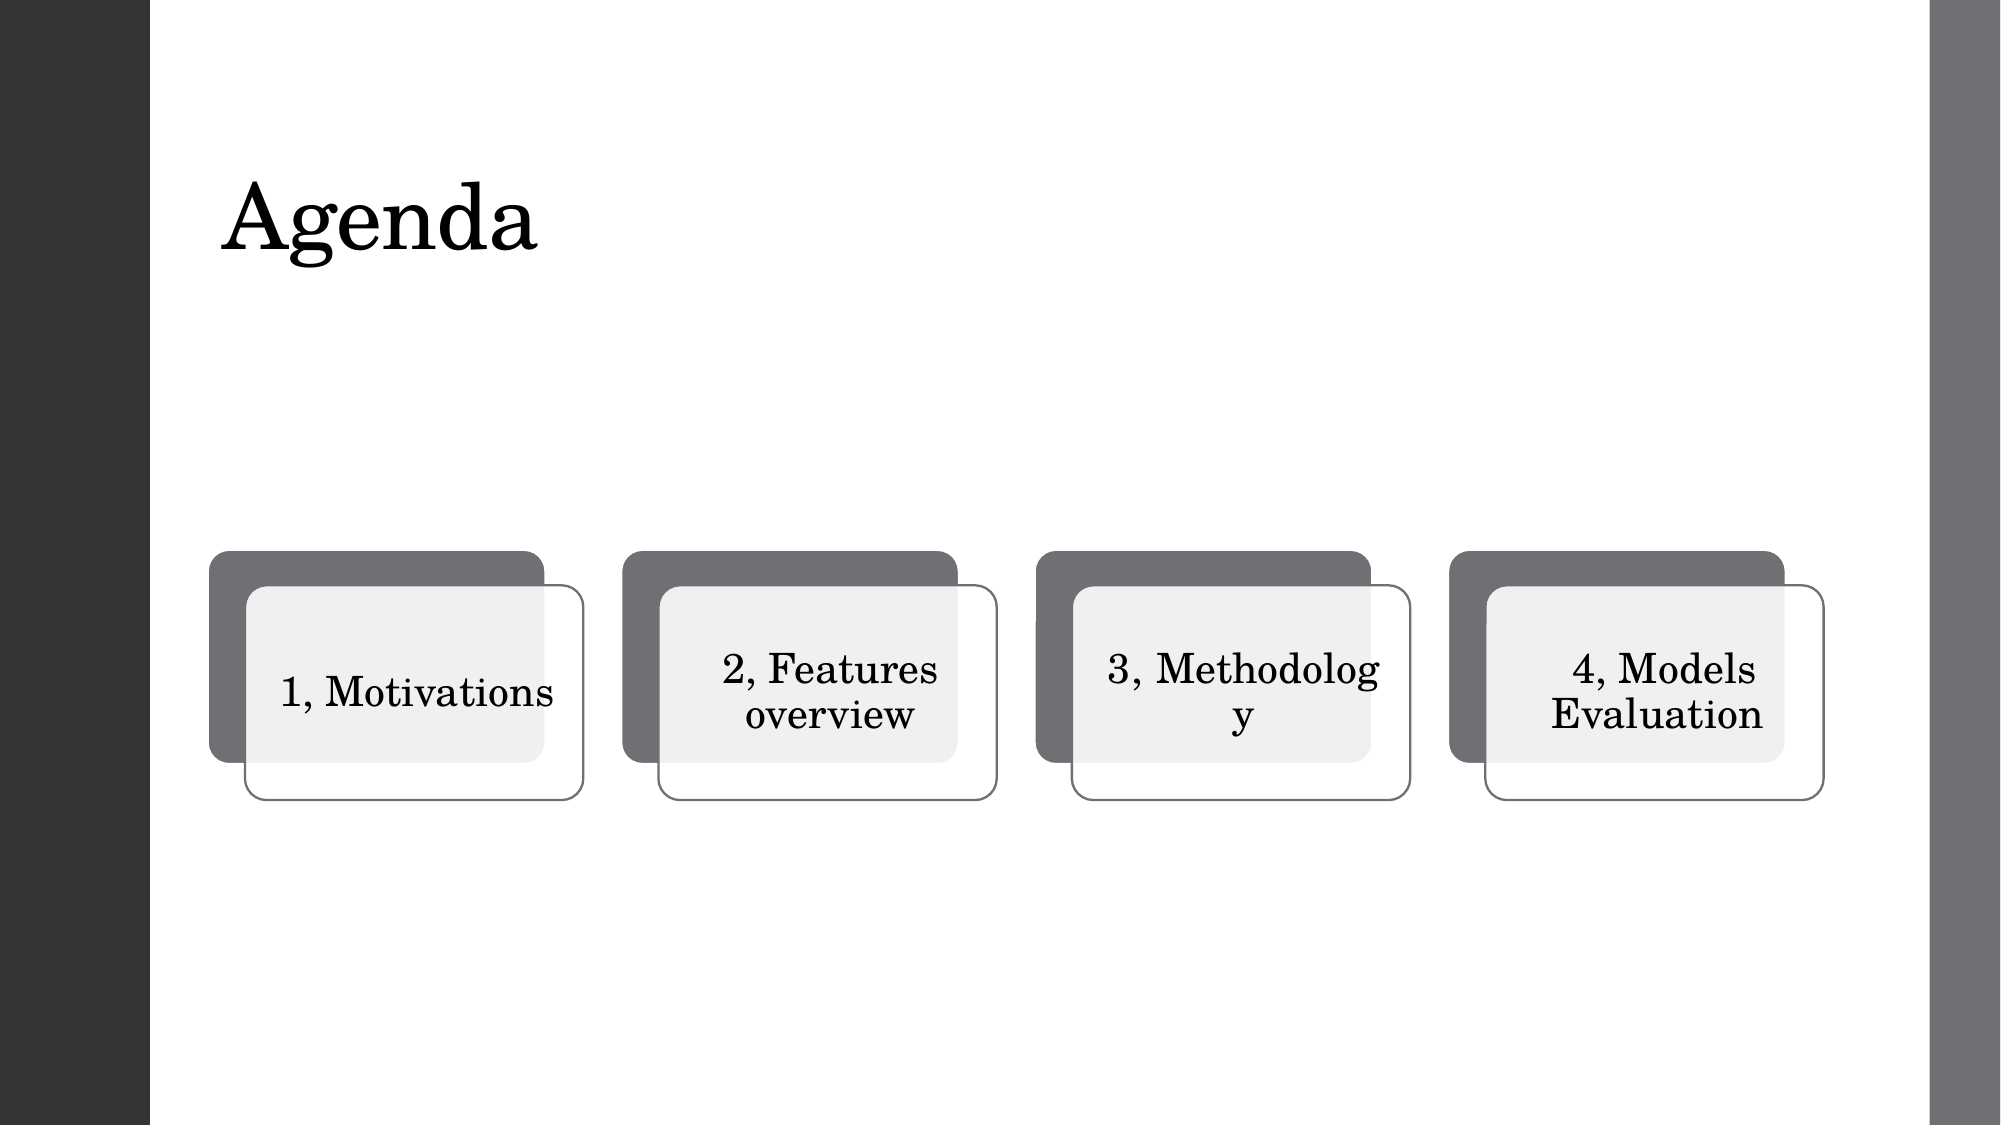

# Agenda
1, Motivations
2, Features overview
3, Methodology
 4, Models Evaluation